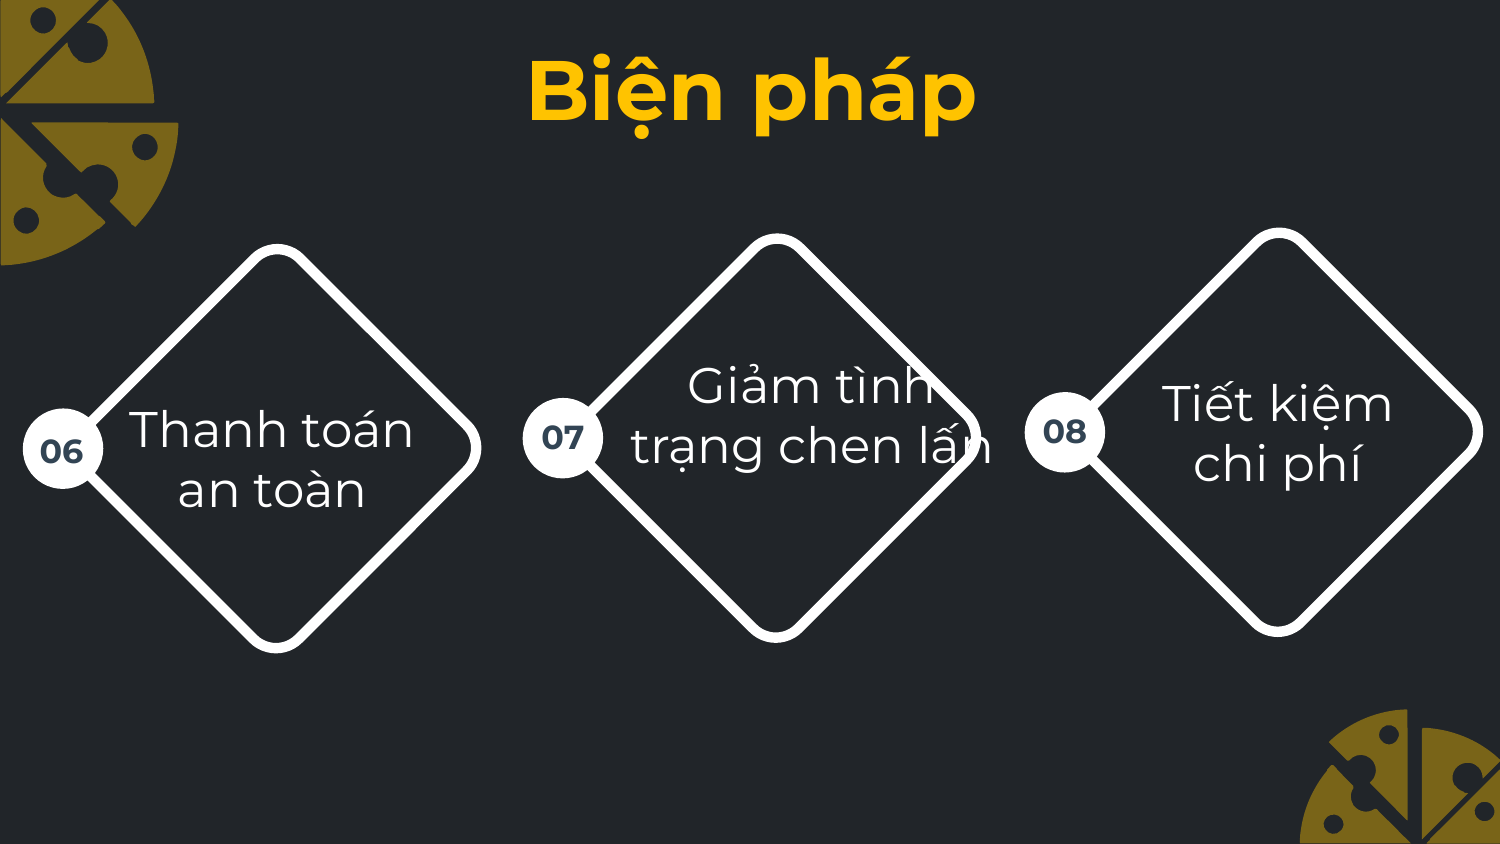

Biện pháp

08

07

06
Giảm tình trạng chen lấn
Tiết kiệm chi phí
Thanh toán an toàn